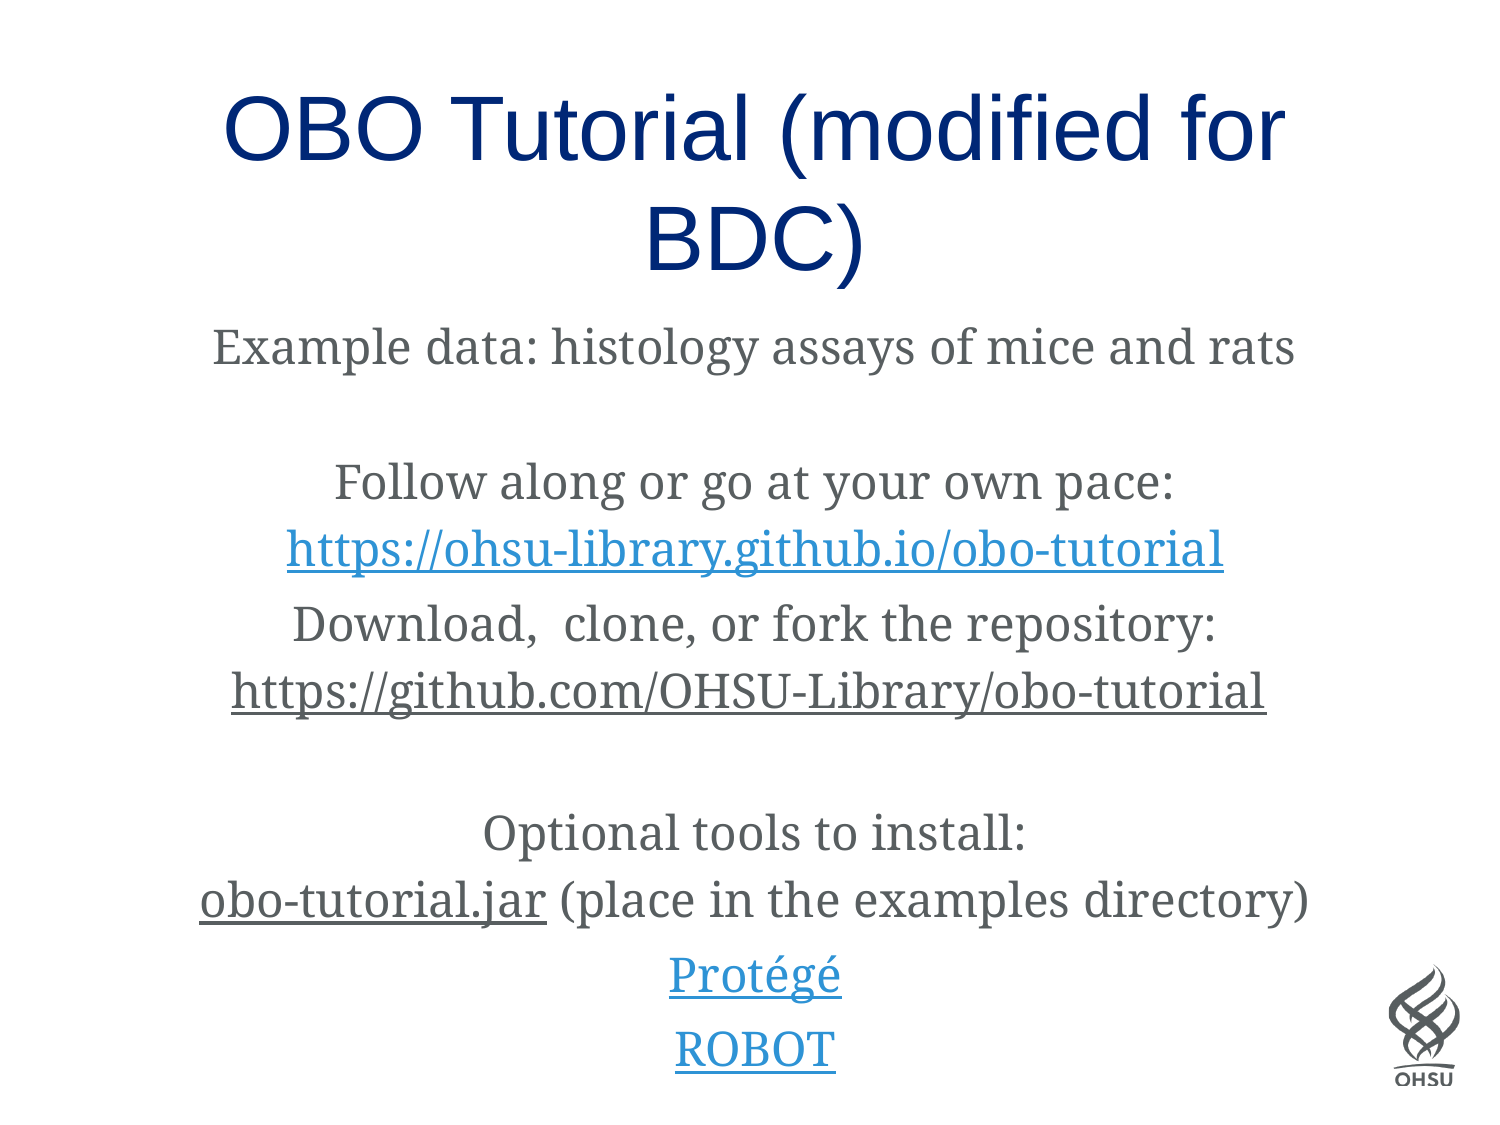

# OBO Tutorial (modified for BDC)
Example data: histology assays of mice and rats

Follow along or go at your own pace:
https://ohsu-library.github.io/obo-tutorial
Download,  clone, or fork the repository:
https://github.com/OHSU-Library/obo-tutorial

Optional tools to install:
obo-tutorial.jar (place in the examples directory)
Protégé
ROBOT